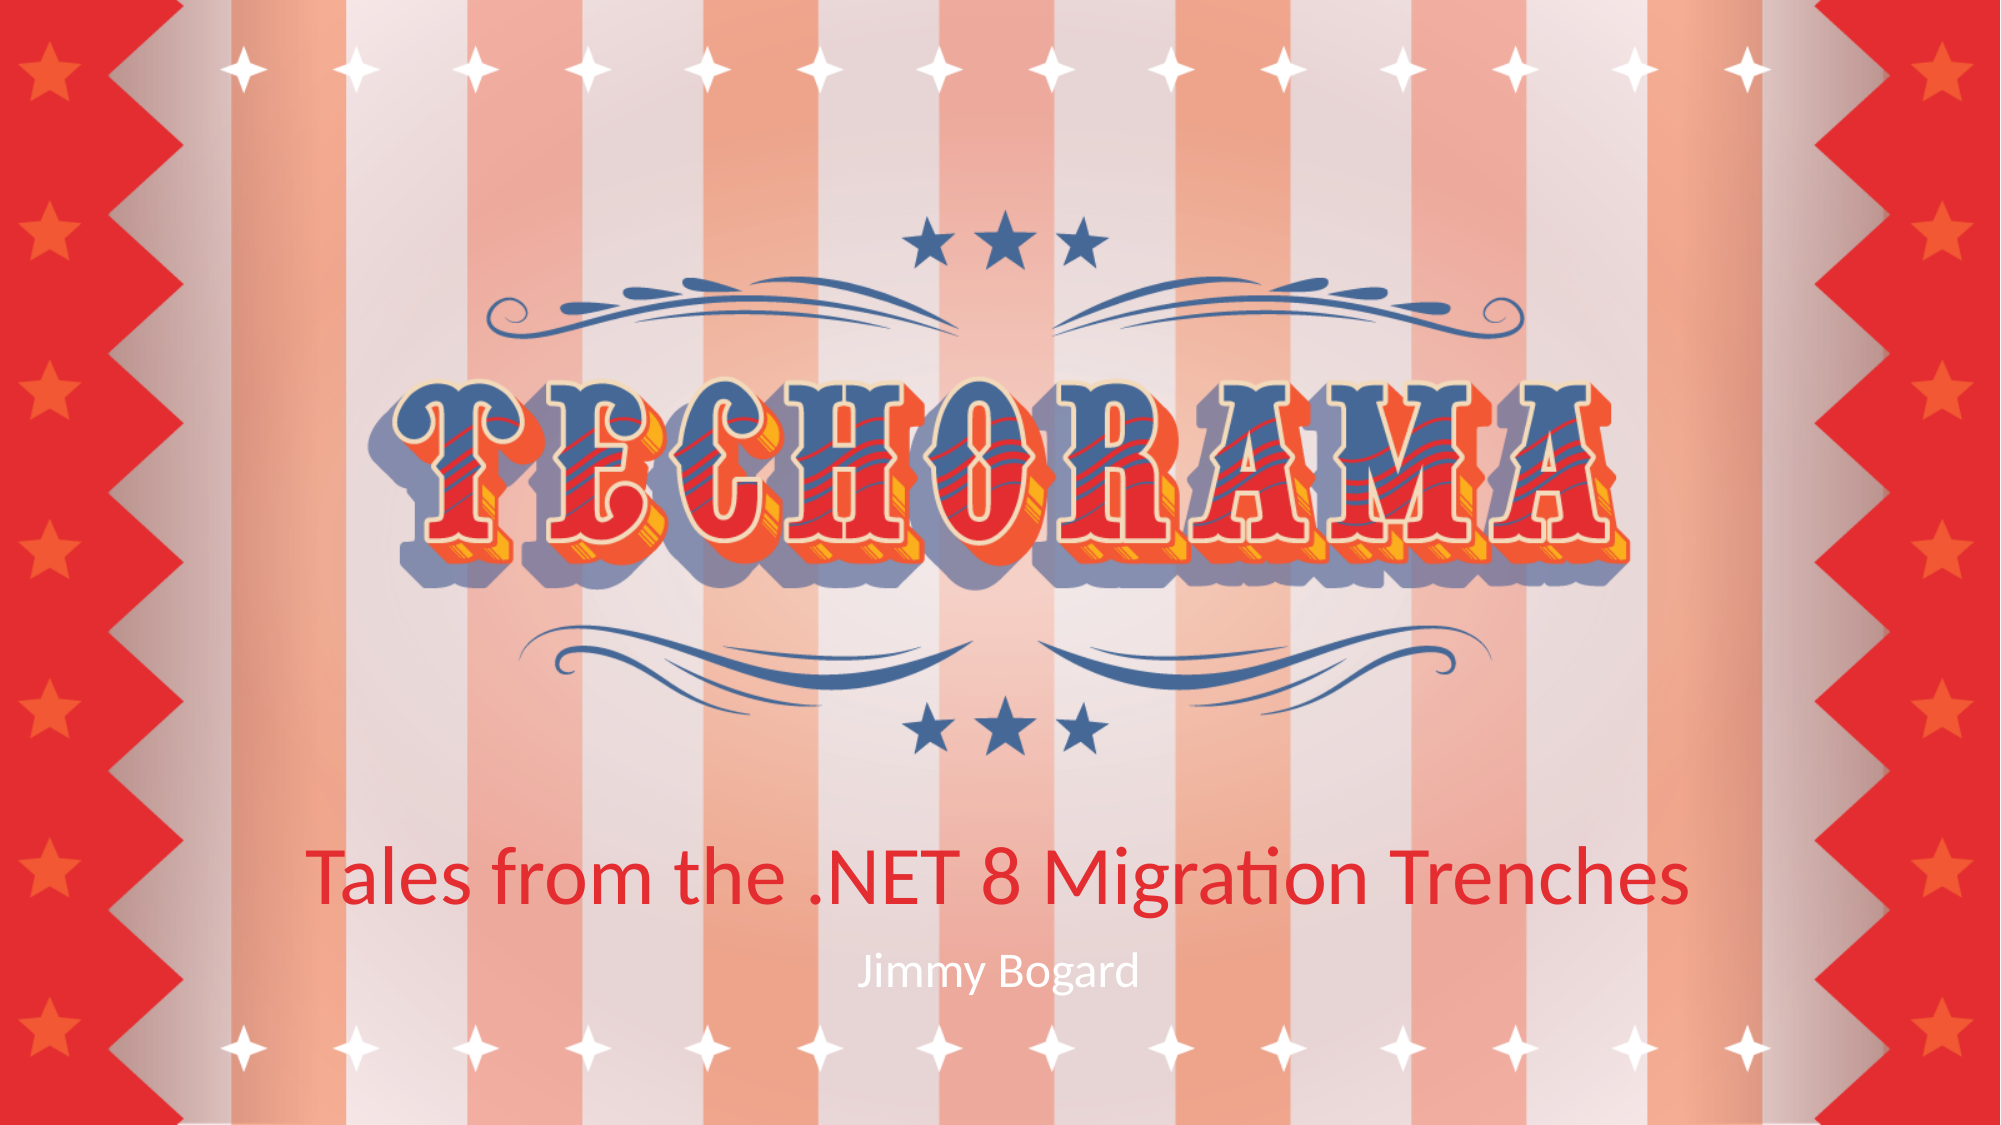

# Tales from the .NET 8 Migration Trenches
Jimmy Bogard